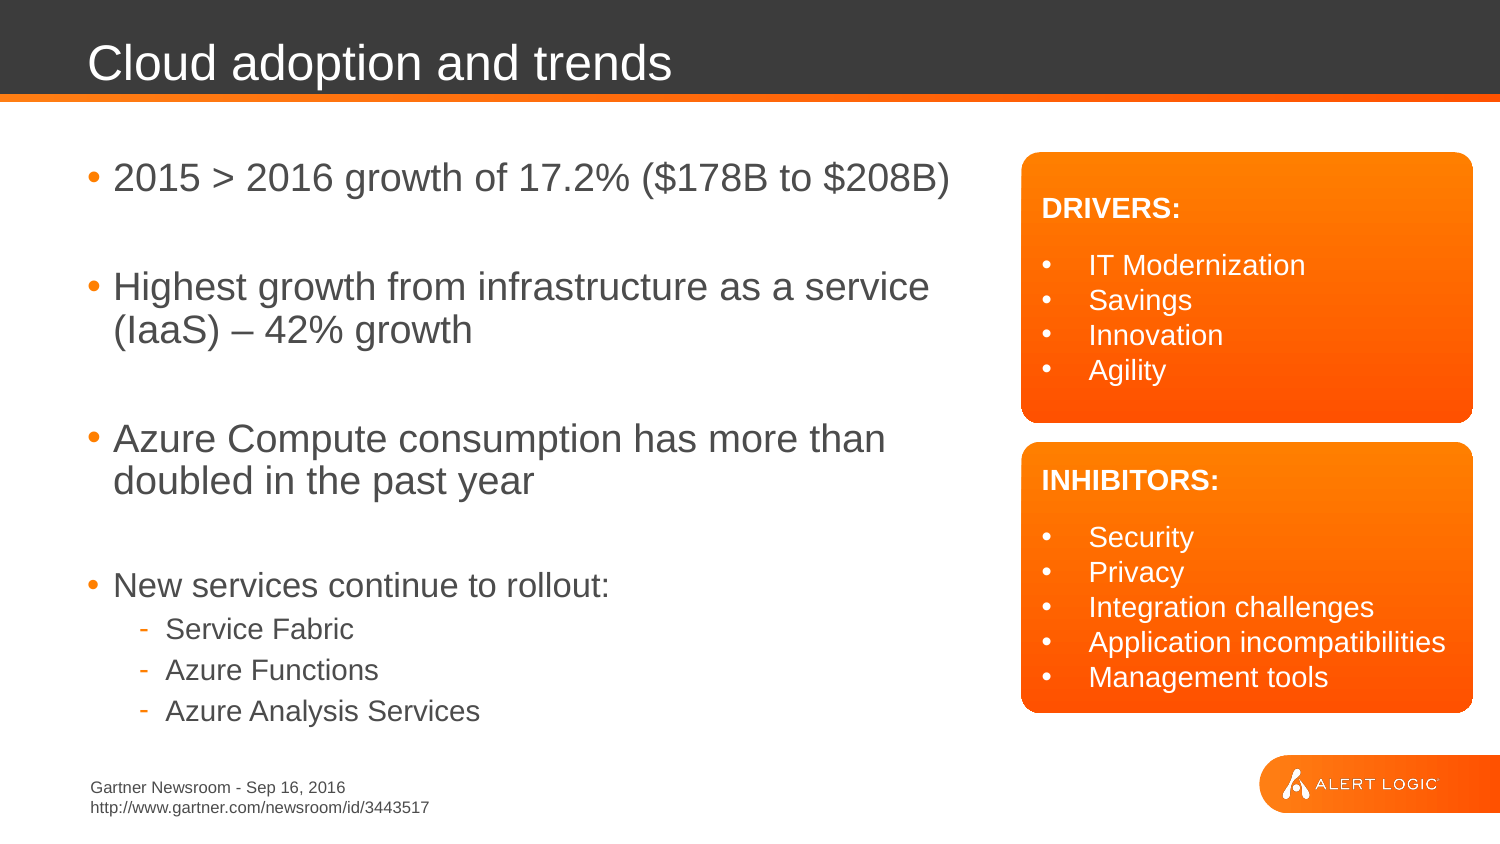

# Cloud adoption and trends
2015 > 2016 growth of 17.2% ($178B to $208B)

Highest growth from infrastructure as a service (IaaS) – 42% growth

Azure Compute consumption has more than doubled in the past year

New services continue to rollout:
Service Fabric
Azure Functions
Azure Analysis Services

DRIVERS:
IT Modernization
Savings
Innovation
Agility
INHIBITORS:

Security
Privacy
Integration challenges
Application incompatibilities
Management tools
Gartner Newsroom - Sep 16, 2016
http://www.gartner.com/newsroom/id/3443517